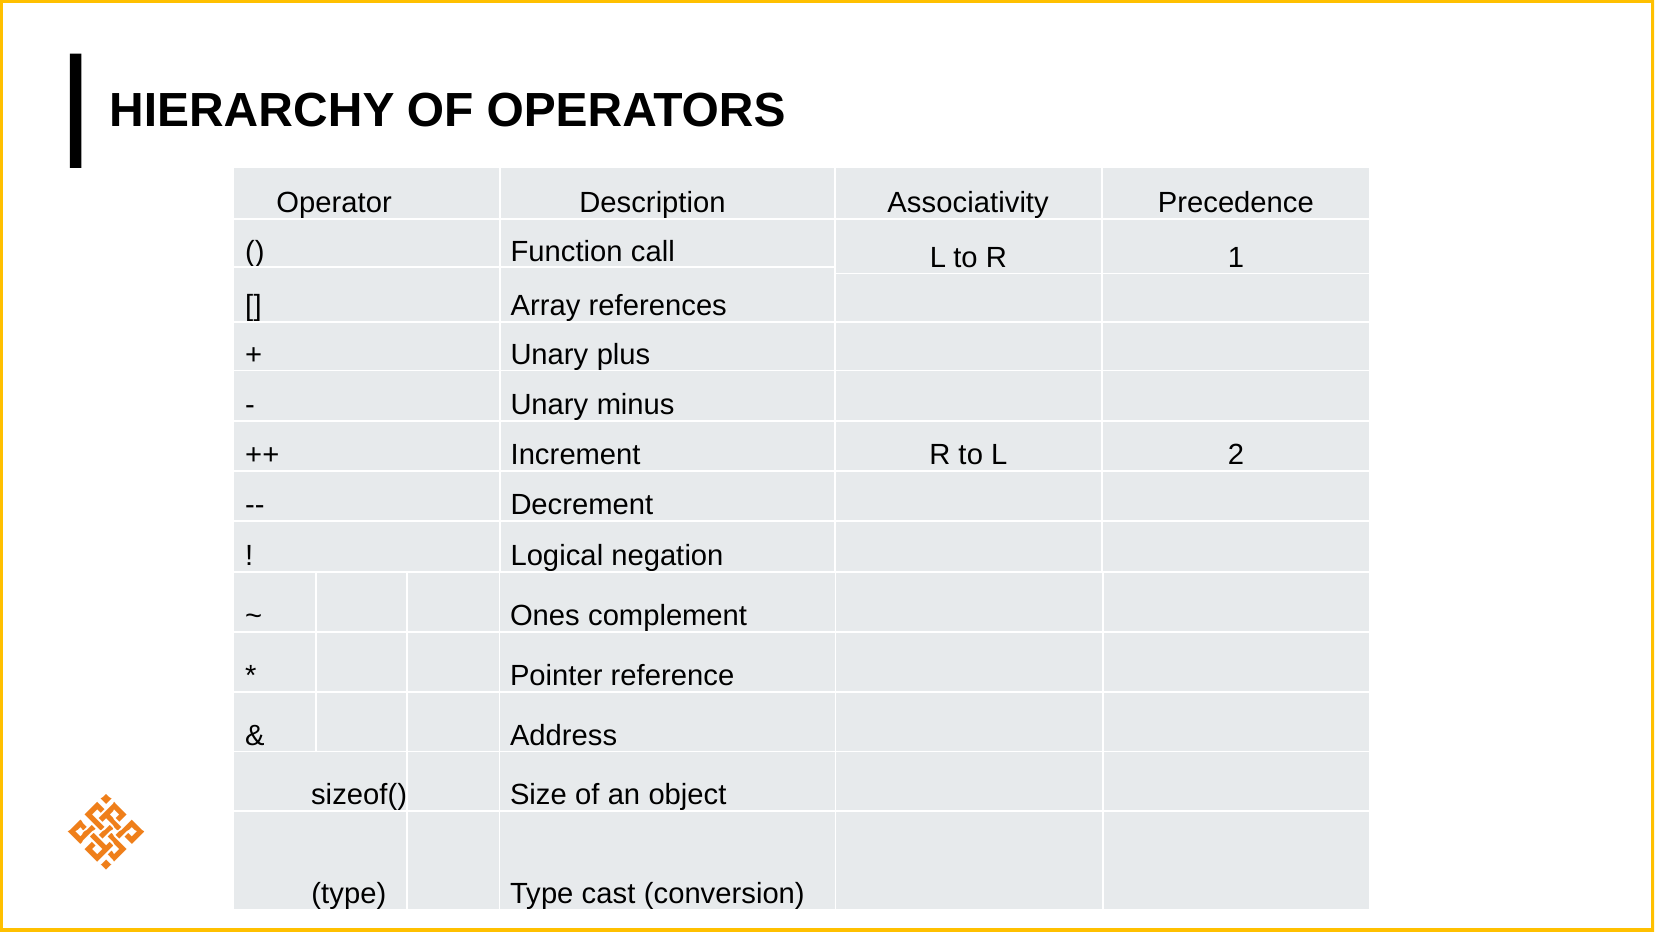

# Hierarchy of operators
| Operator | Description | Associativity | Precedence |
| --- | --- | --- | --- |
| () | Function call | L to R | 1 |
| [] | Array references |  |  |
|  |  |  |  |
| + | Unary plus |  |  |
| - | Unary minus |  |  |
| ++ | Increment | R to L | 2 |
| -- | Decrement |  |  |
| ! | Logical negation |  |  |

| ~ |  |  | Ones complement |  |  |
| --- | --- | --- | --- | --- | --- |
| \* |  |  | Pointer reference |  |  |
| & |  |  | Address |  |  |
| sizeof() |  |  | Size of an object |  |  |
| (type) |  |  | Type cast (conversion) |  |  |